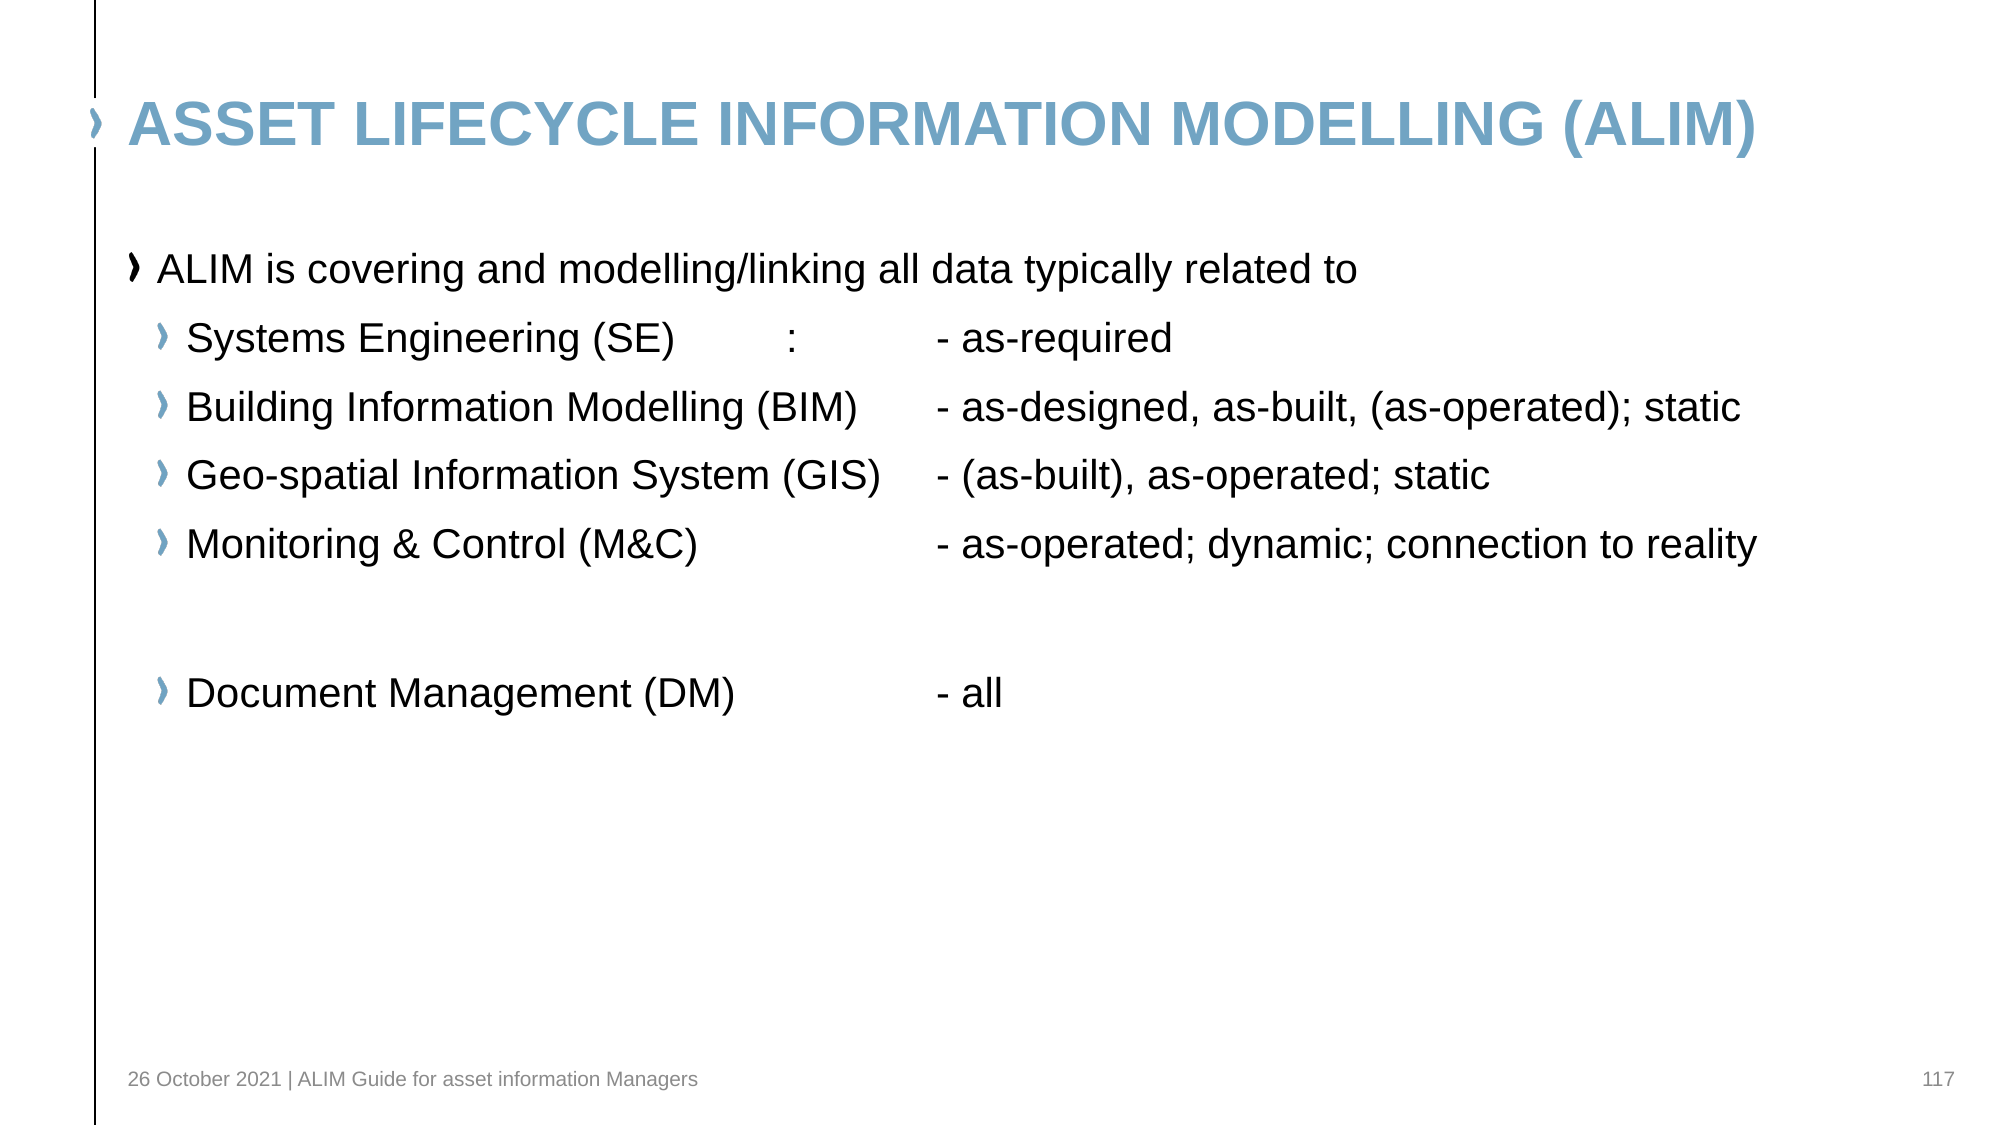

# asset lifecycle information modelling (ALIM)
ALIM is covering and modelling/linking all data typically related to
Systems Engineering (SE)	:	- as-required
Building Information Modelling (BIM)	- as-designed, as-built, (as-operated); static
Geo-spatial Information System (GIS)	- (as-built), as-operated; static
Monitoring & Control (M&C)		- as-operated; dynamic; connection to reality

Document Management (DM)		- all

26 October 2021 | ALIM Guide for asset information Managers

117